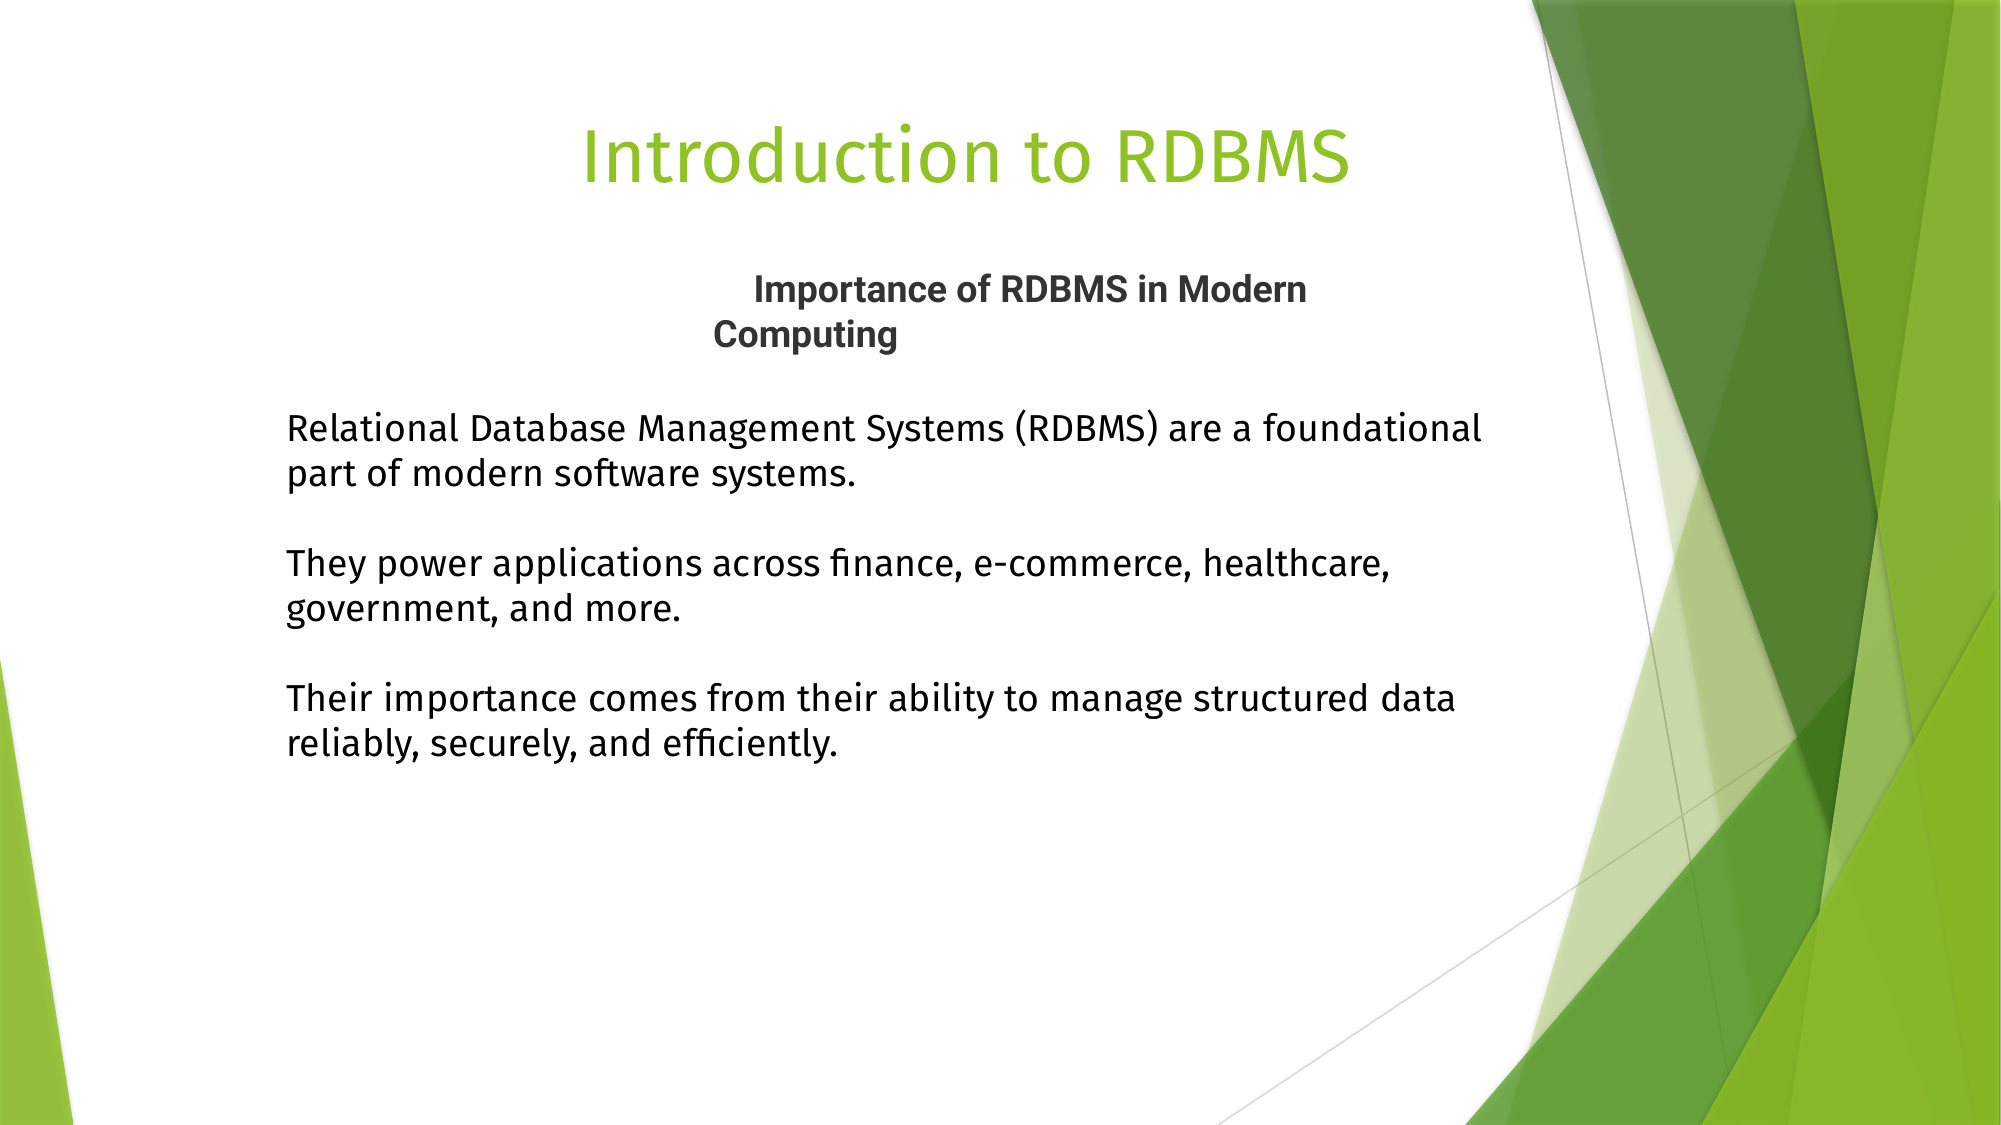

# Introduction to RDBMS
			Importance of RDBMS in Modern Computing
Relational Database Management Systems (RDBMS) are a foundational part of modern software systems.

They power applications across finance, e-commerce, healthcare, government, and more.

Their importance comes from their ability to manage structured data reliably, securely, and efficiently.